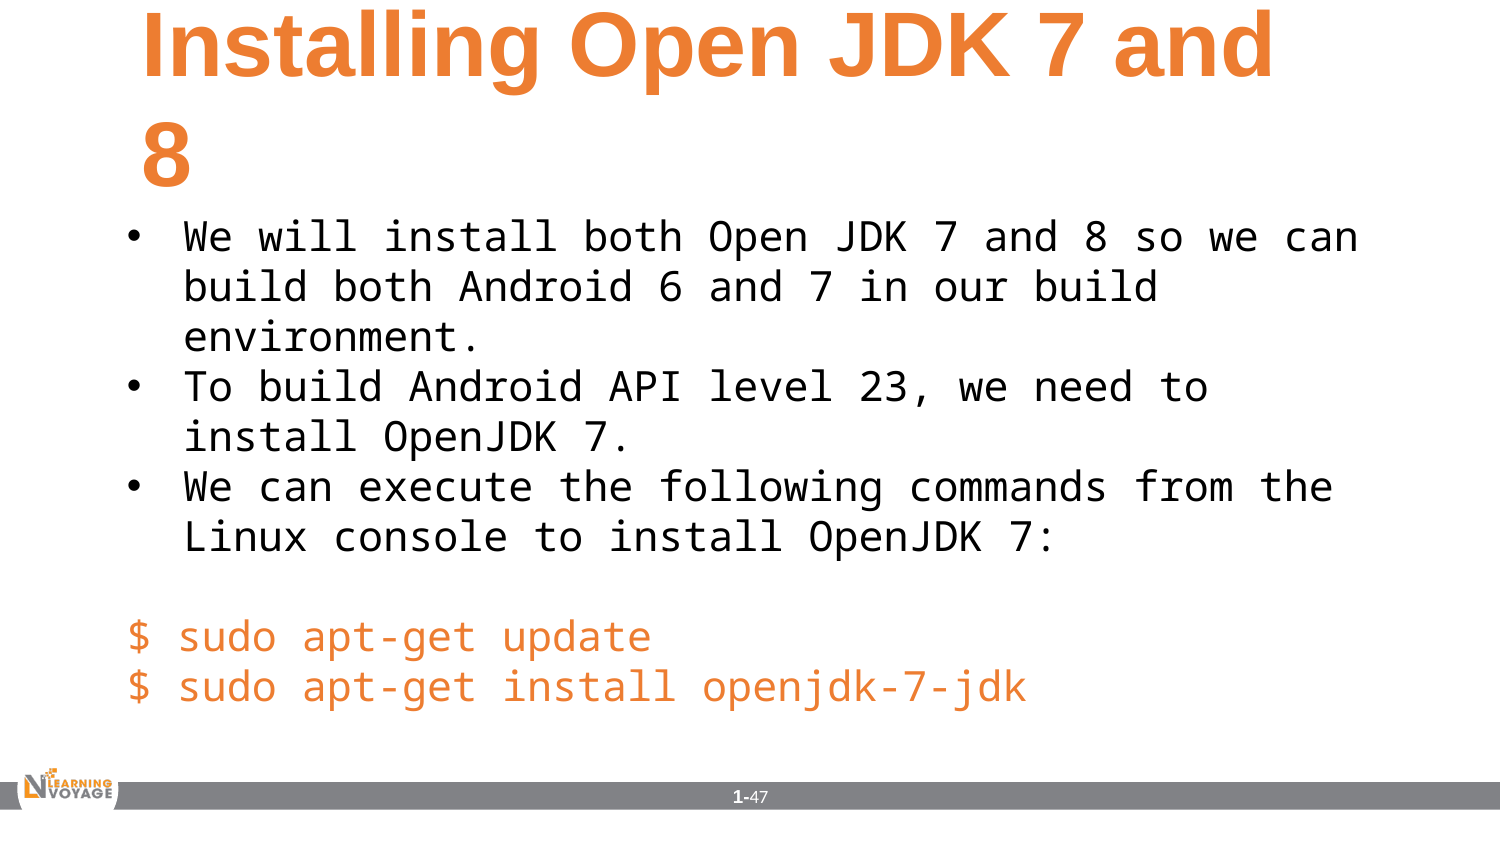

Installing Open JDK 7 and 8
We will install both Open JDK 7 and 8 so we can build both Android 6 and 7 in our build environment.
To build Android API level 23, we need to install OpenJDK 7.
We can execute the following commands from the Linux console to install OpenJDK 7:

$ sudo apt-get update
$ sudo apt-get install openjdk-7-jdk
1-47